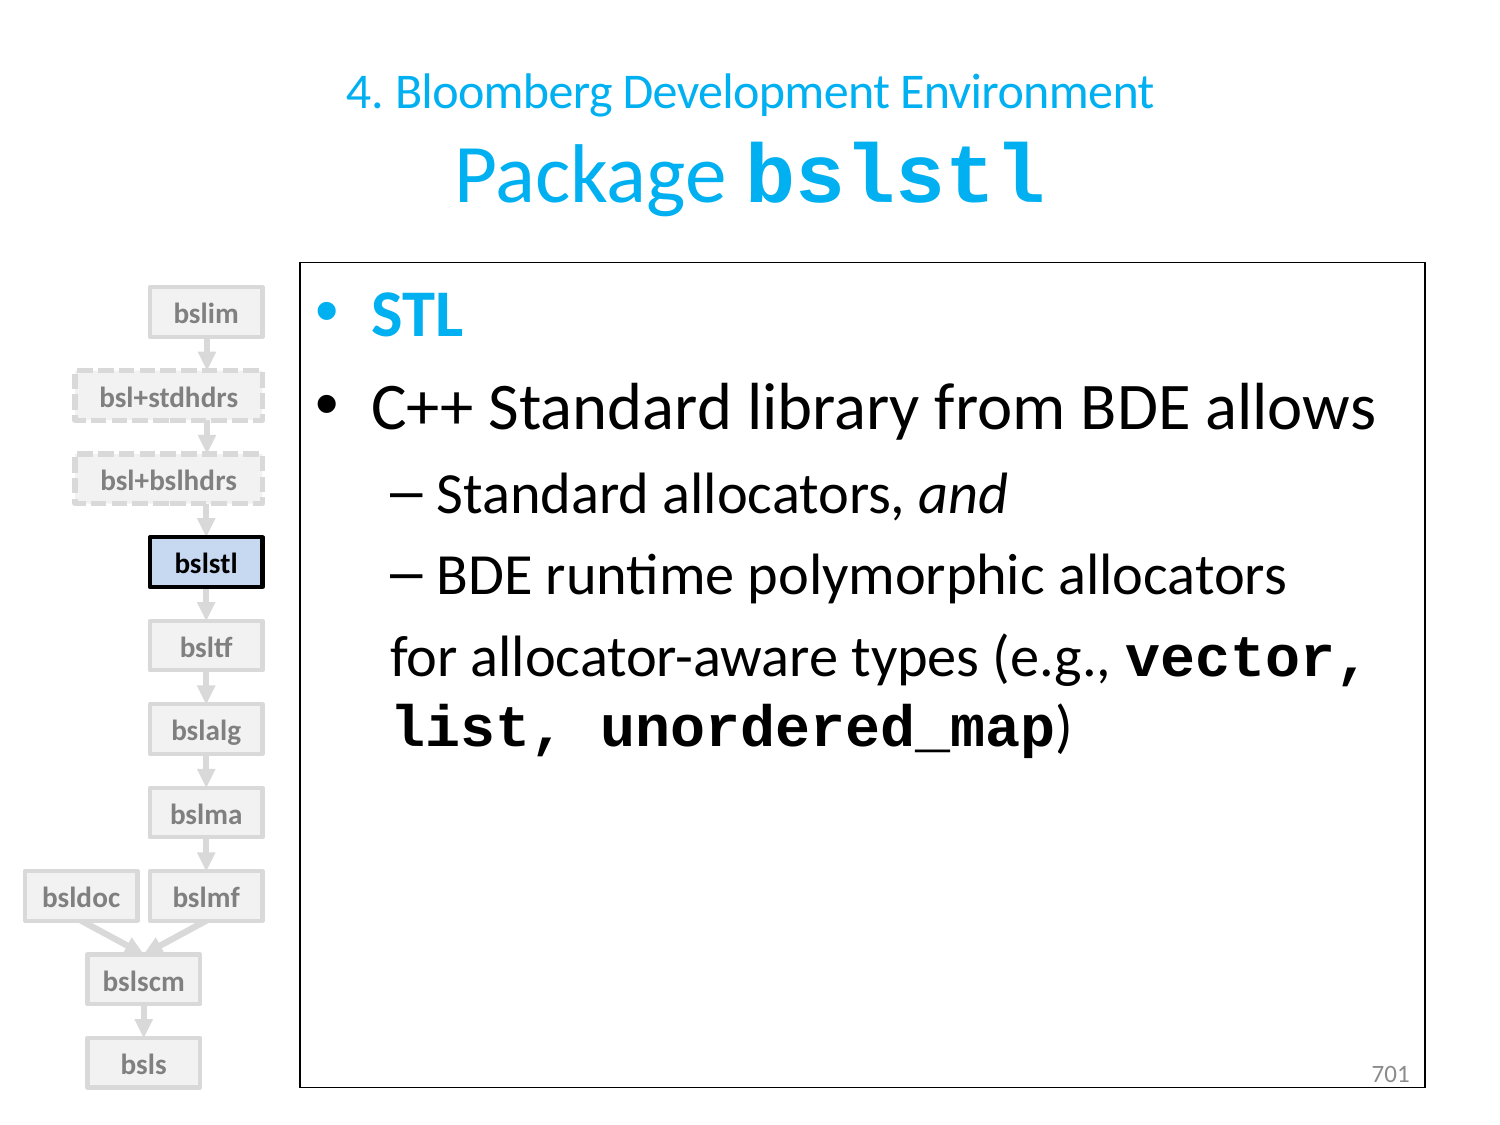

# 4. Bloomberg Development Environment Package bslstl
STL
C++ Standard library from BDE allows
Standard allocators, and
BDE runtime polymorphic allocators
for allocator-aware types (e.g., vector, list, unordered_map)
bslim
bsl+stdhdrs
bsl+bslhdrs
bslstl
bsltf
bslalg
bslma
bsldoc
bslmf
bslscm
bsls
701